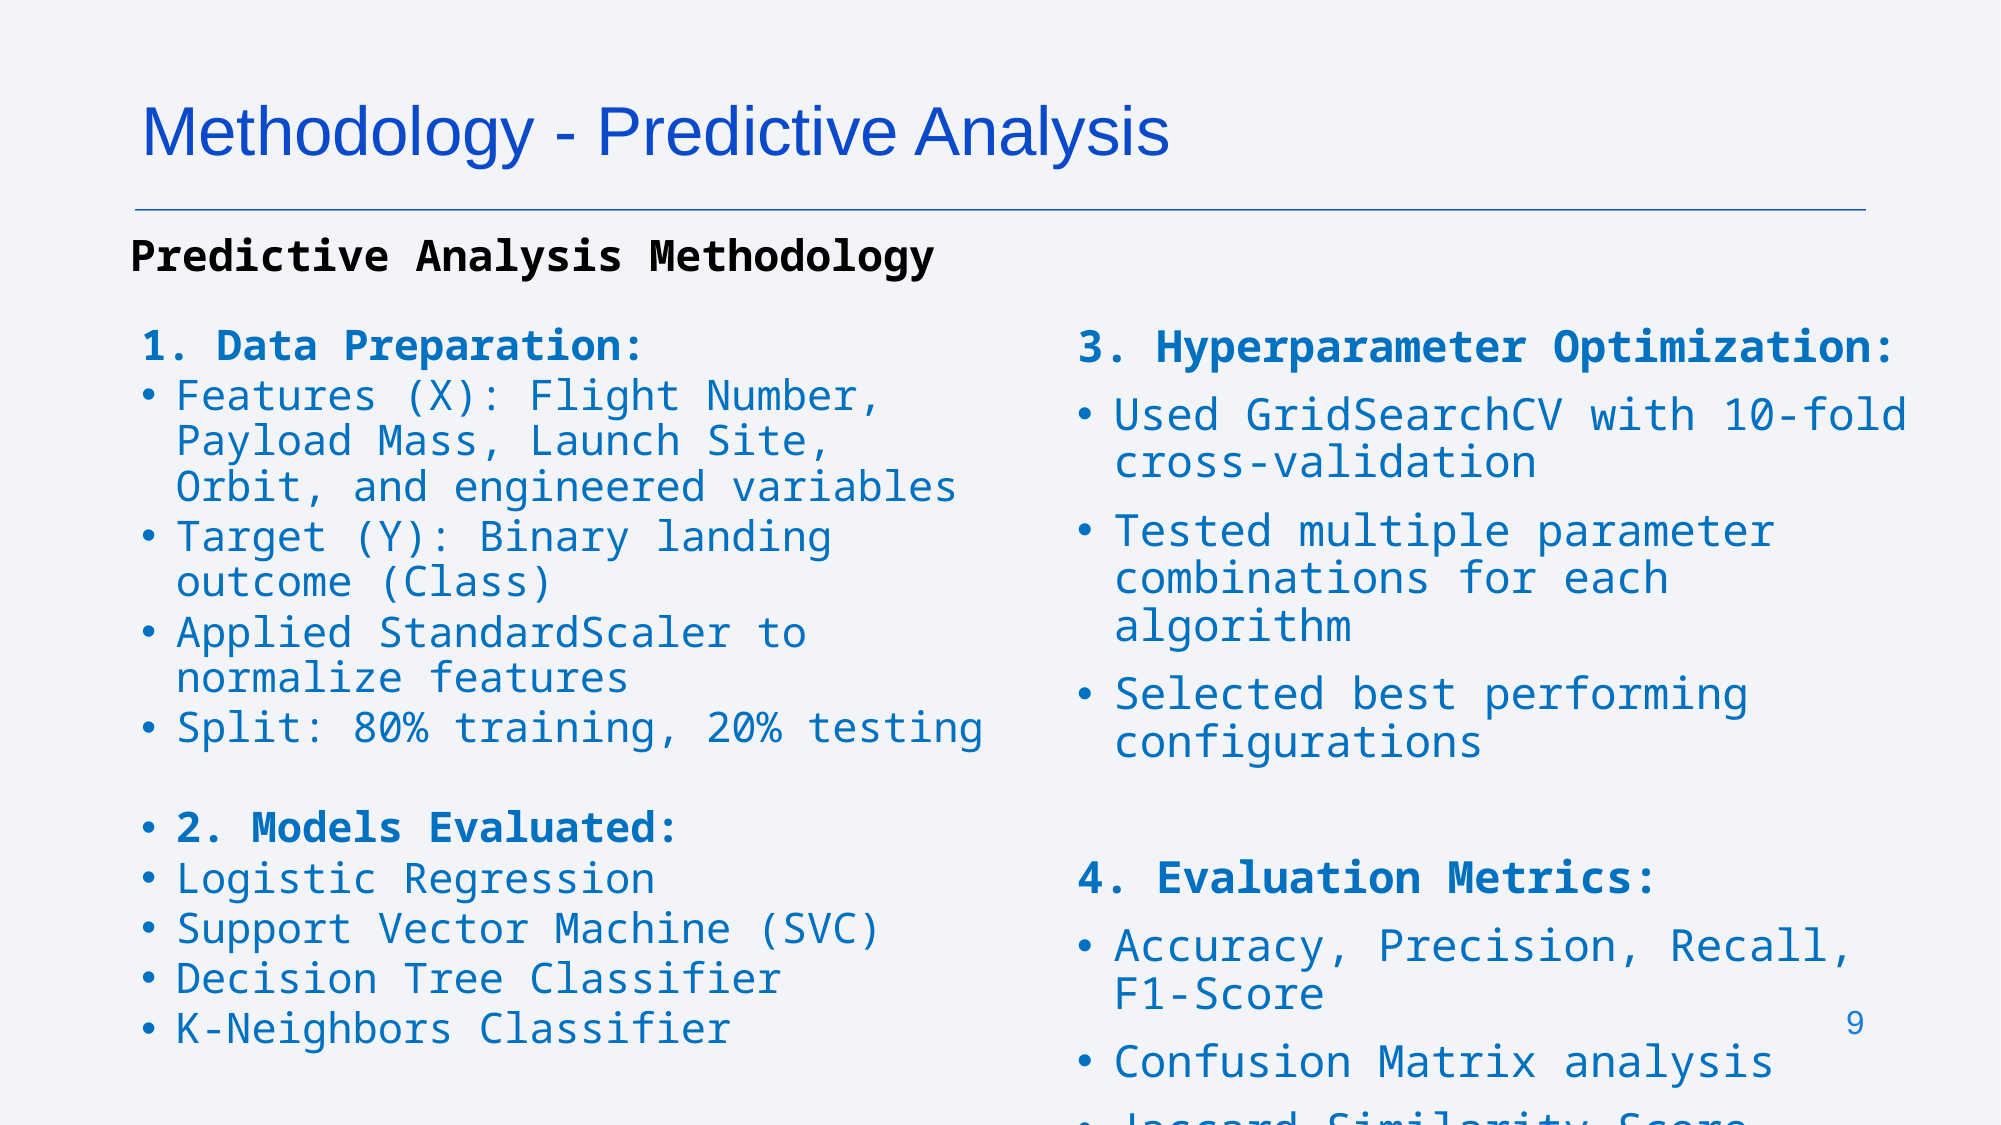

Methodology - Predictive Analysis
Predictive Analysis Methodology
1. Data Preparation:
Features (X): Flight Number, Payload Mass, Launch Site, Orbit, and engineered variables
Target (Y): Binary landing outcome (Class)
Applied StandardScaler to normalize features
Split: 80% training, 20% testing

2. Models Evaluated:
Logistic Regression
Support Vector Machine (SVC)
Decision Tree Classifier
K-Neighbors Classifier
3. Hyperparameter Optimization:
Used GridSearchCV with 10-fold cross-validation
Tested multiple parameter combinations for each algorithm
Selected best performing configurations

4. Evaluation Metrics:
Accuracy, Precision, Recall, F1-Score
Confusion Matrix analysis
Jaccard Similarity Score
9